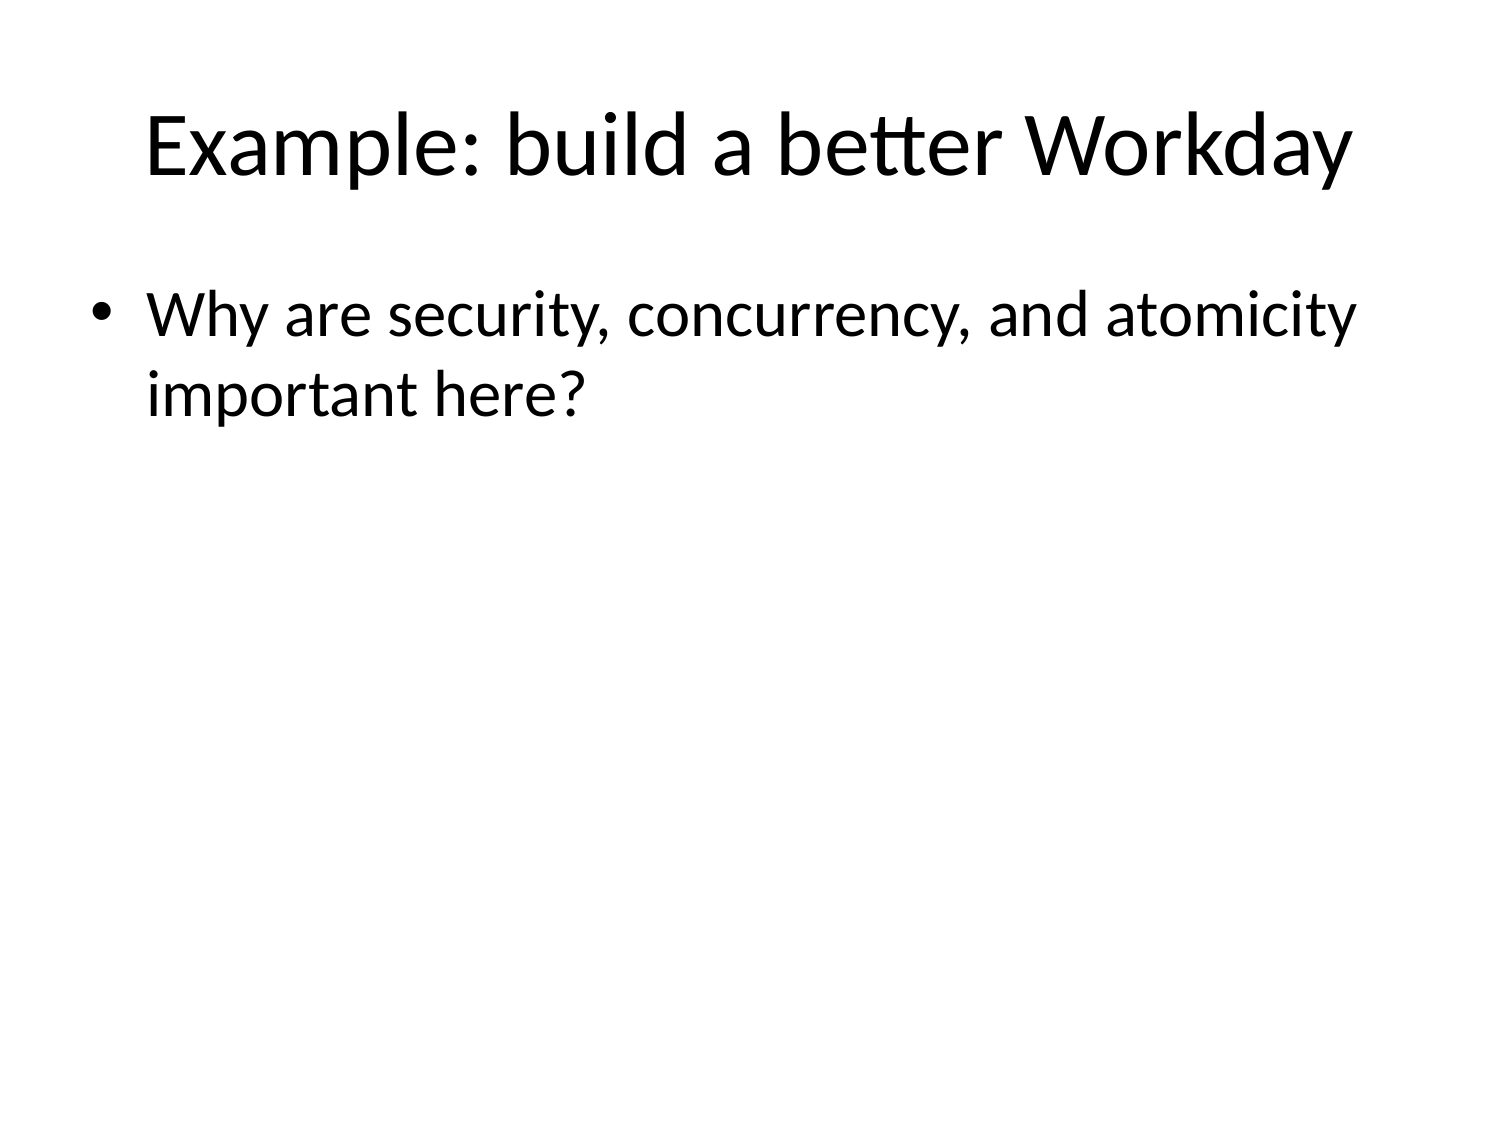

# Example: build a better Workday
Why are security, concurrency, and atomicity important here?